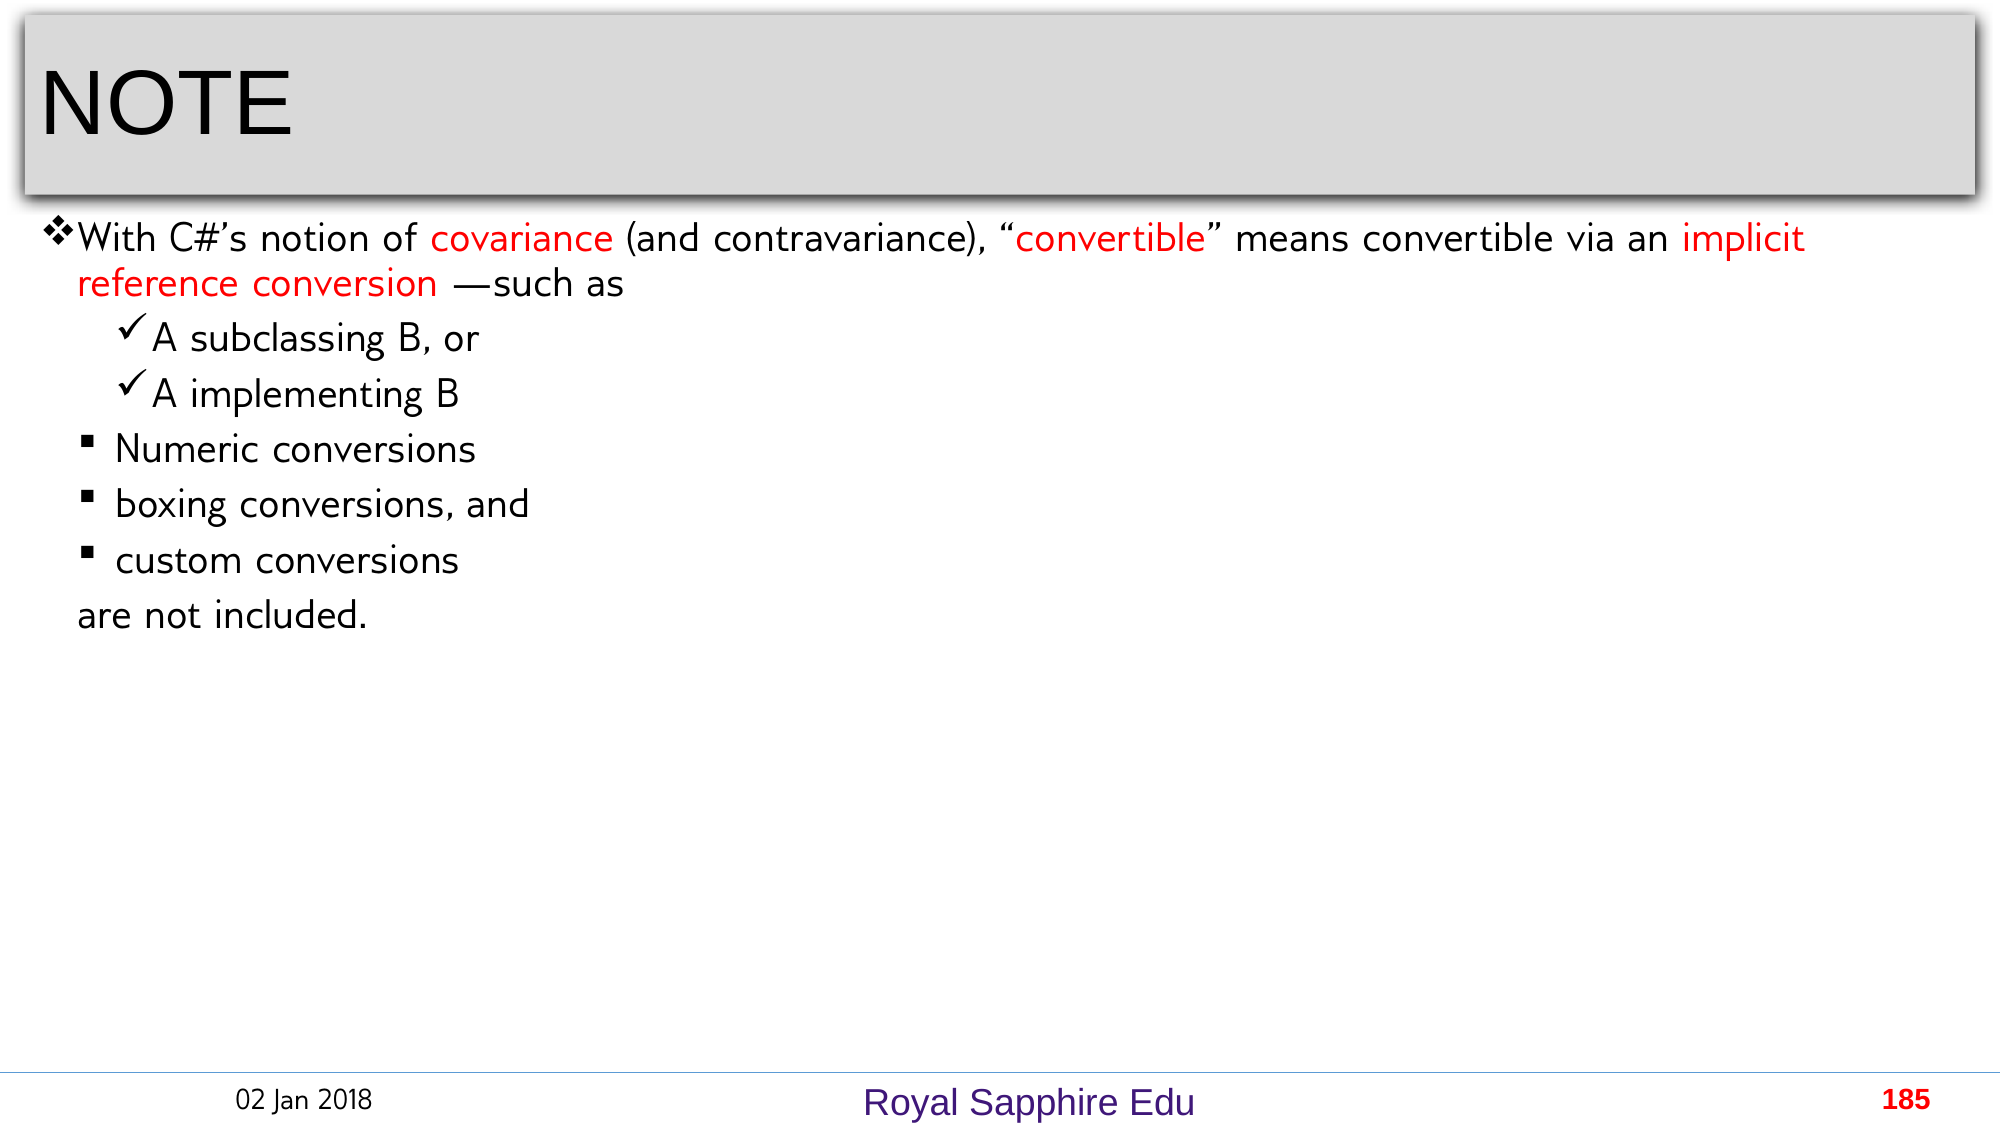

# NOTE
With C#’s notion of covariance (and contravariance), “convertible” means convertible via an implicit reference conversion —such as
A subclassing B, or
A implementing B
Numeric conversions
boxing conversions, and
custom conversions
are not included.
02 Jan 2018
185